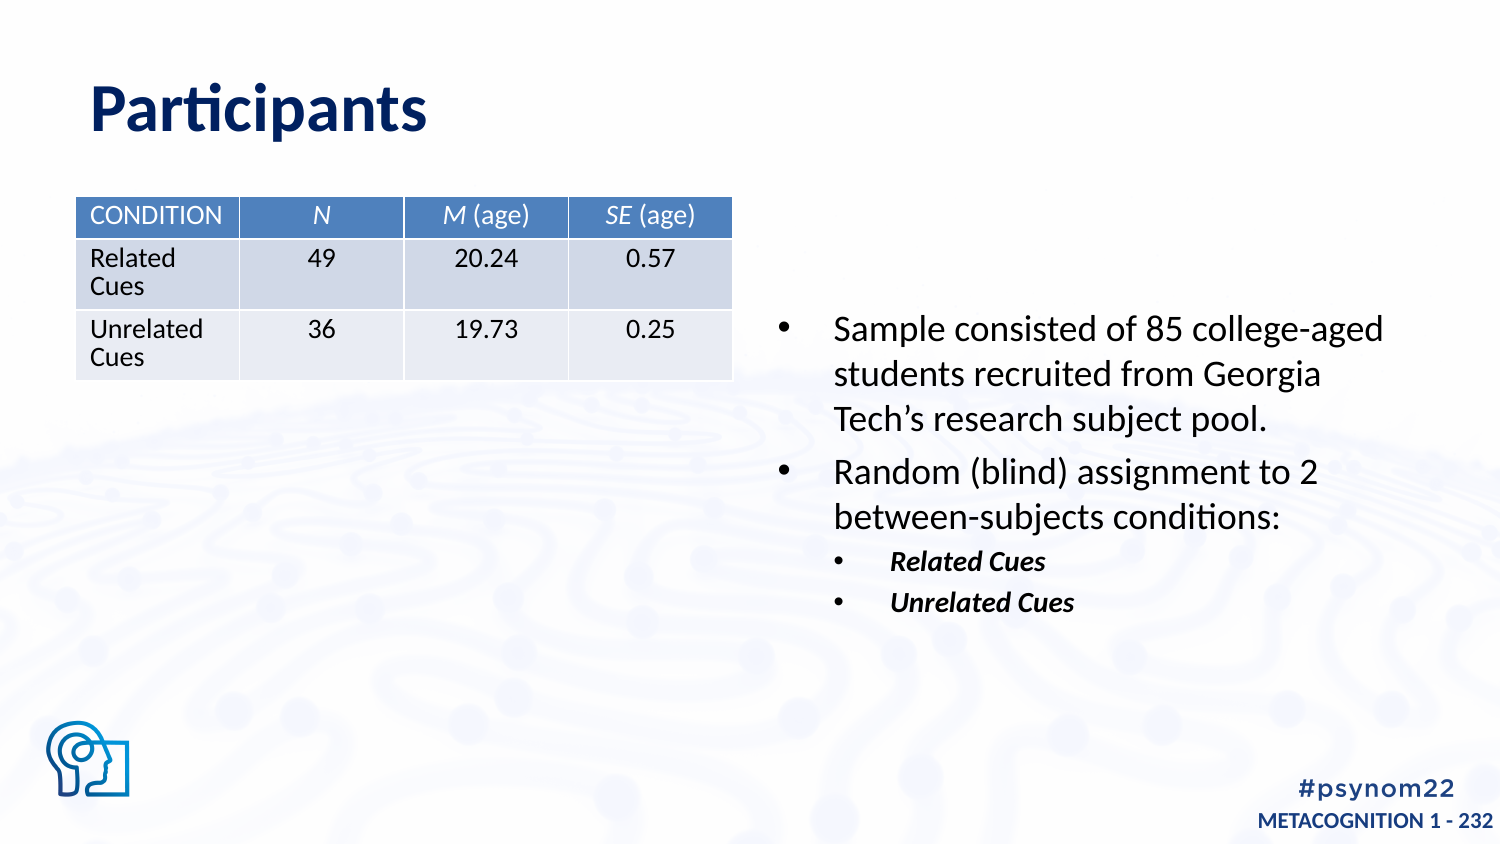

# Participants
| CONDITION | N | M (age) | SE (age) |
| --- | --- | --- | --- |
| Related Cues | 49 | 20.24 | 0.57 |
| Unrelated Cues | 36 | 19.73 | 0.25 |
Sample consisted of 85 college-aged students recruited from Georgia Tech’s research subject pool.
Random (blind) assignment to 2 between-subjects conditions:
Related Cues
Unrelated Cues